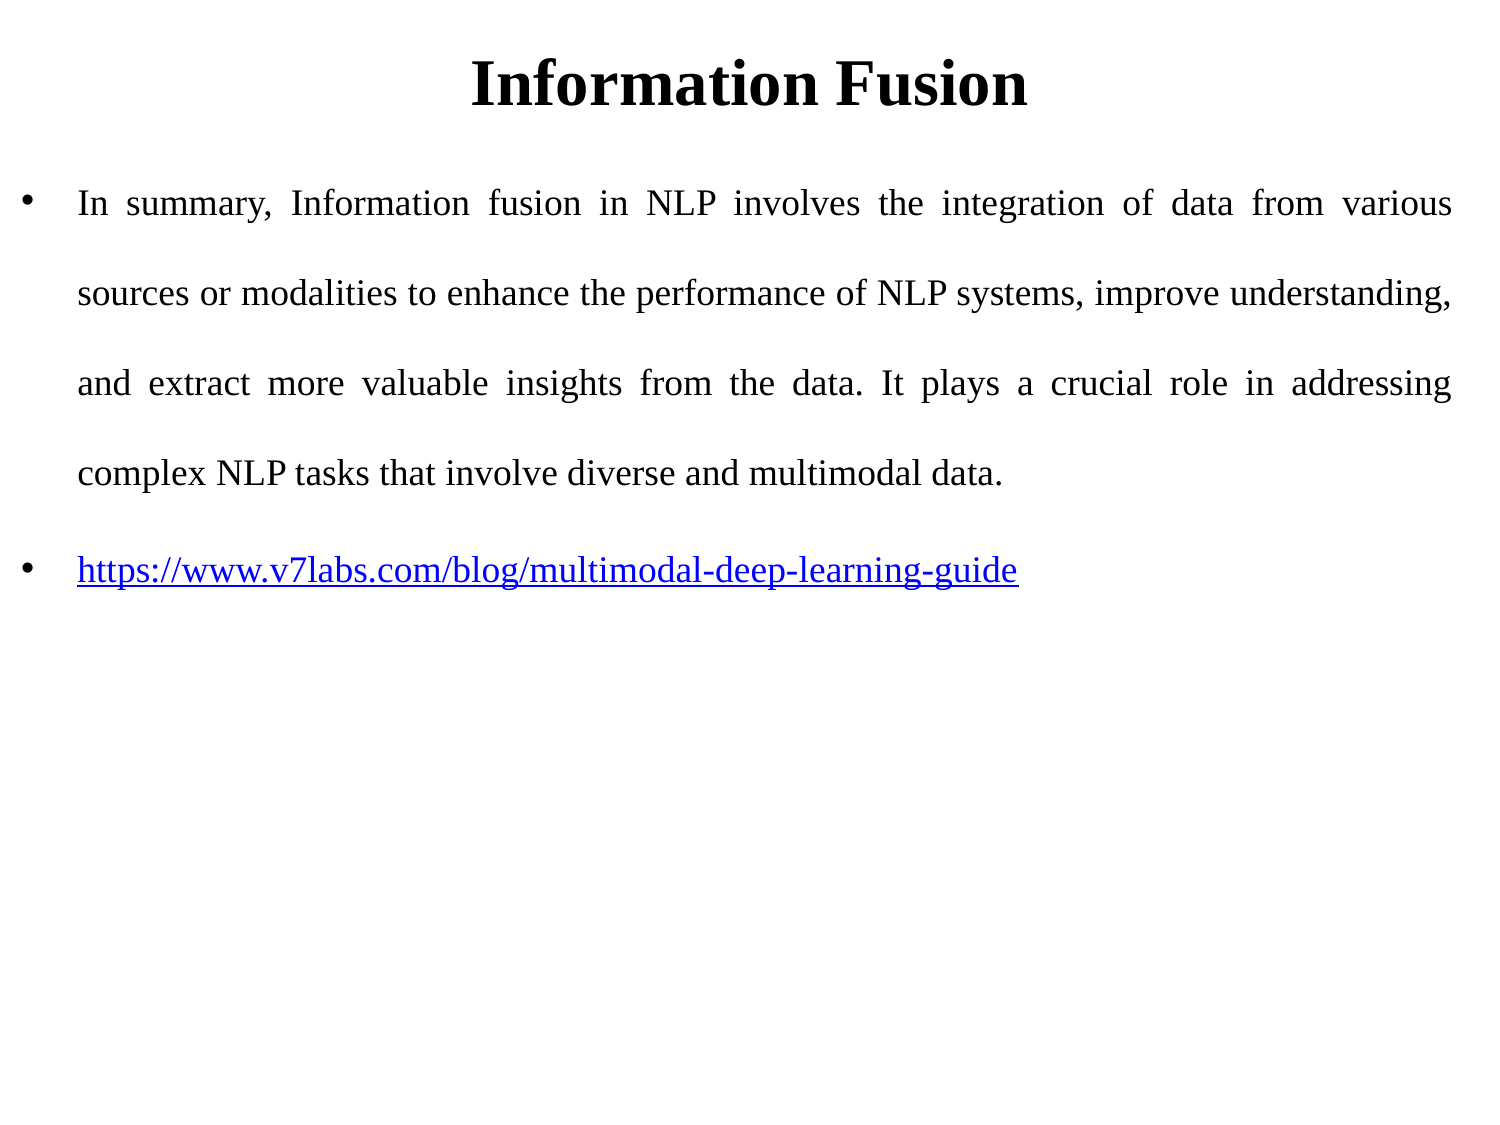

# Information Fusion
In summary, Information fusion in NLP involves the integration of data from various sources or modalities to enhance the performance of NLP systems, improve understanding, and extract more valuable insights from the data. It plays a crucial role in addressing complex NLP tasks that involve diverse and multimodal data.
https://www.v7labs.com/blog/multimodal-deep-learning-guide